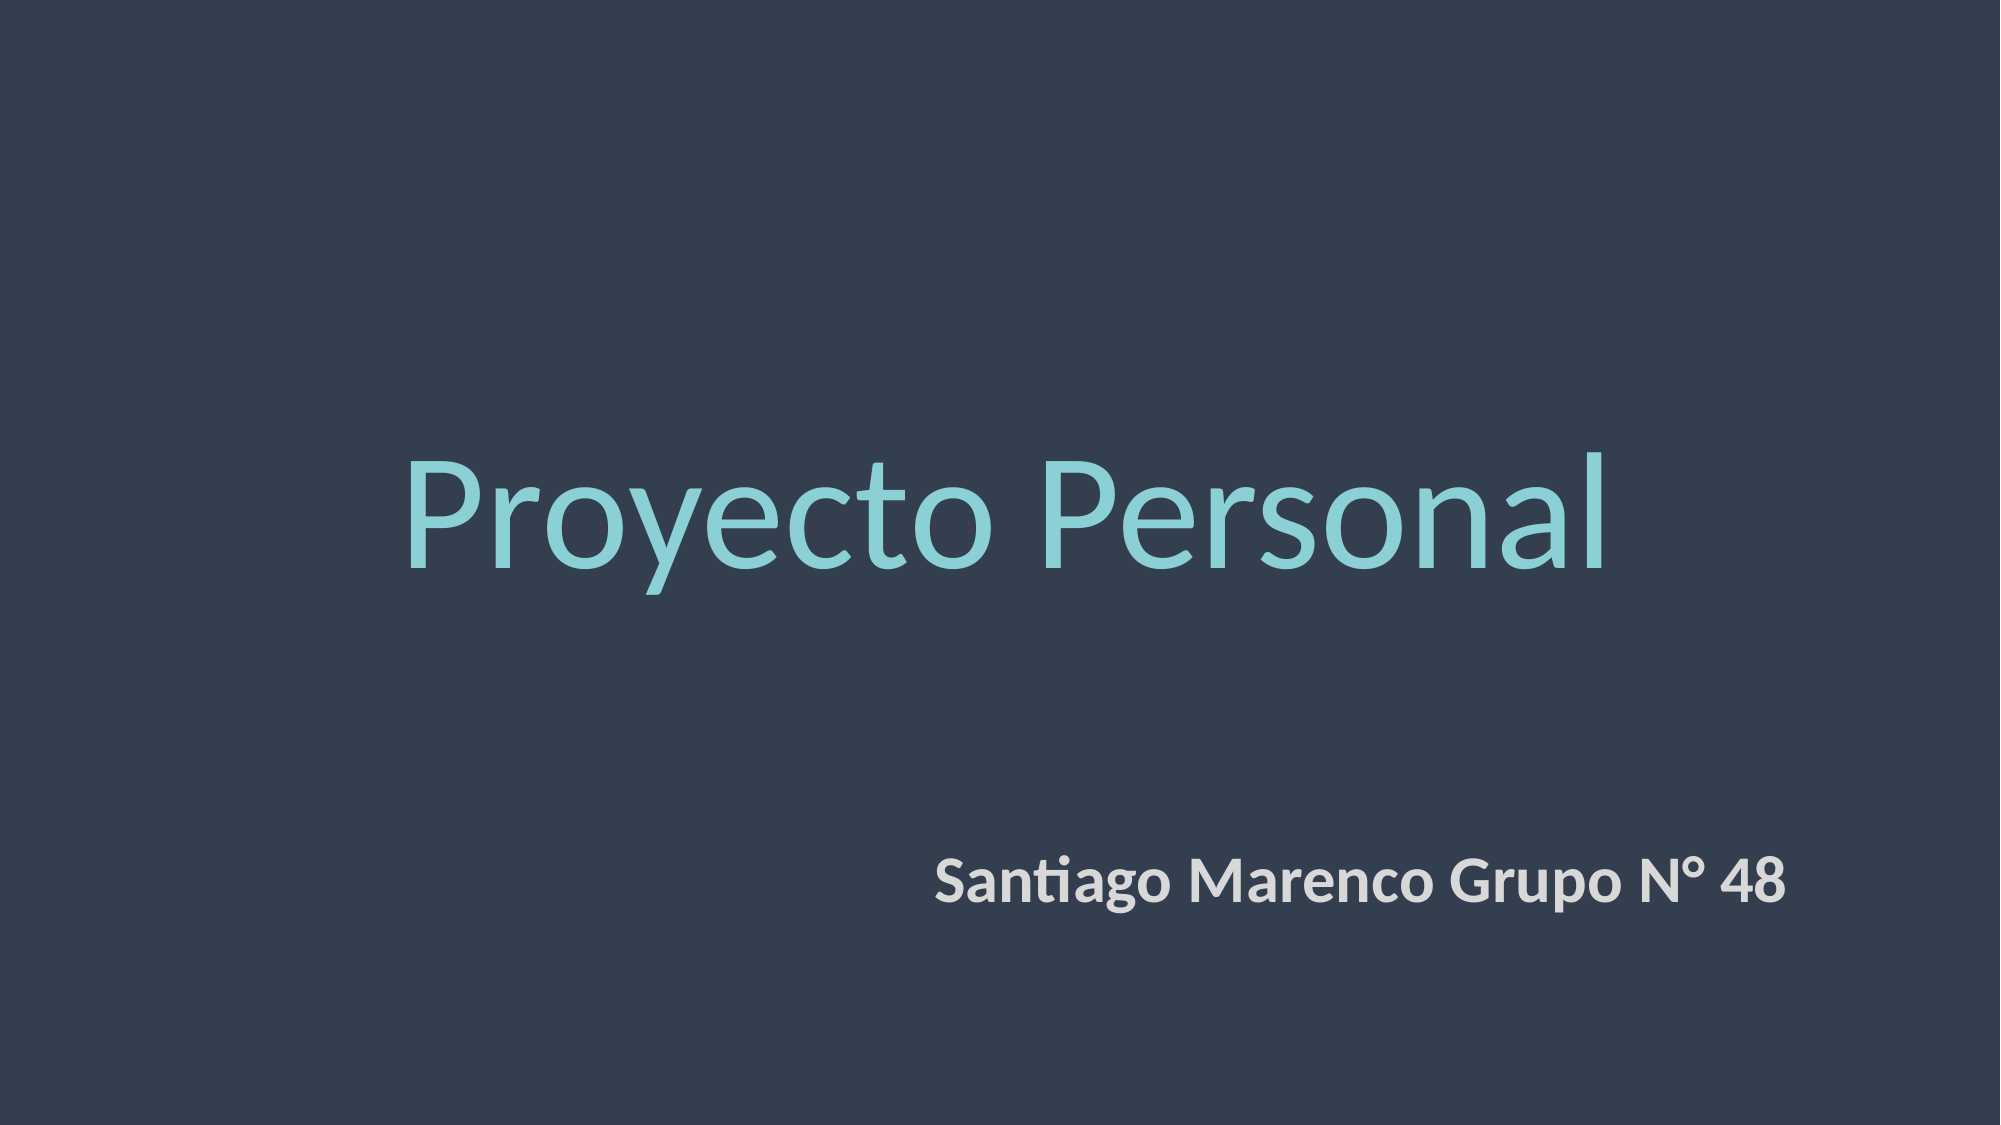

# Proyecto Personal
Santiago Marenco Grupo N° 48